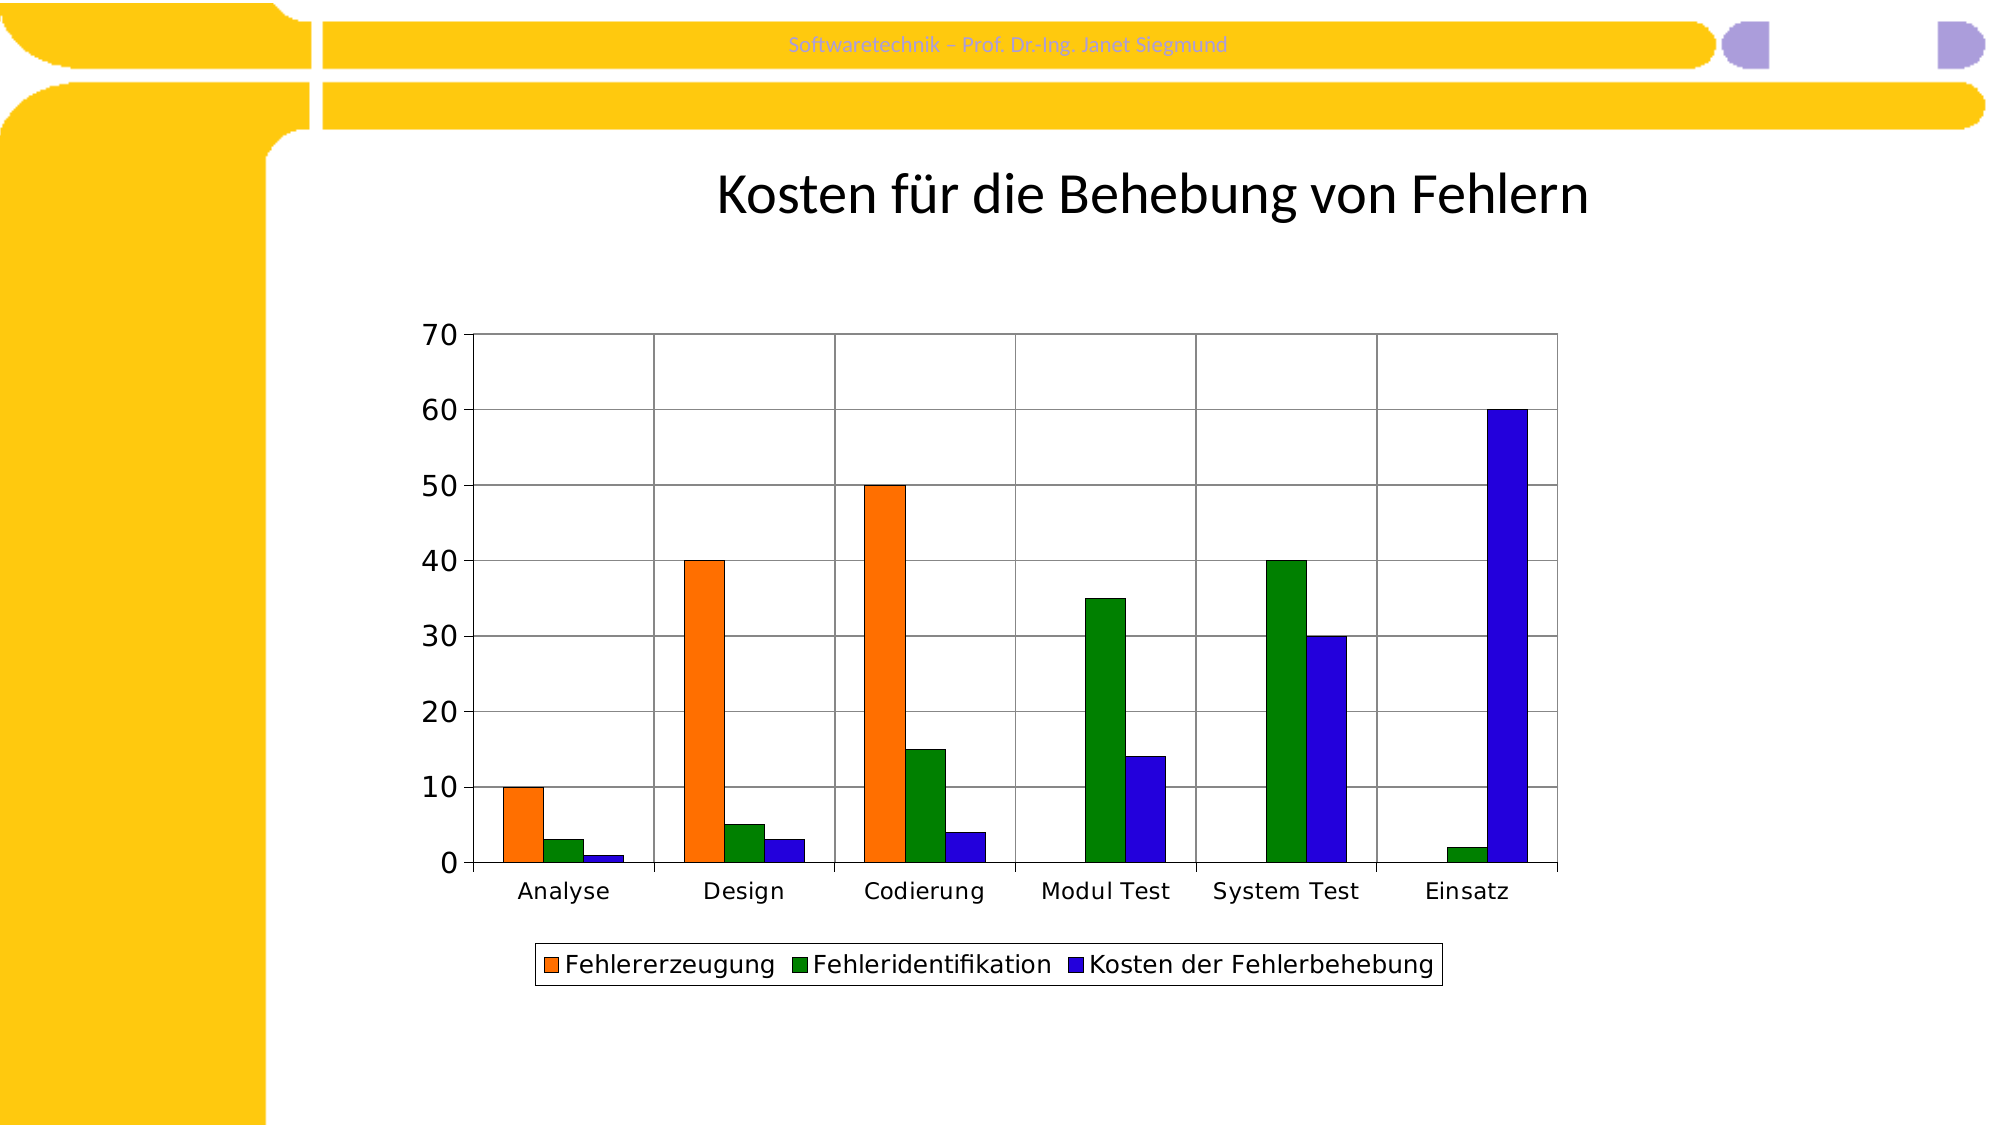

# Kosten für die Behebung von Fehlern

### Chart

| Category |  |  |  |
|---|---|---|---|
| Analyse | 10.0 | 3.0 | 1.0 |
| Design | 40.0 | 5.0 | 3.0 |
| Codierung | 50.0 | 15.0 | 4.0 |
| Modul Test | 0.0 | 35.0 | 14.0 |
| System Test | 0.0 | 40.0 | 30.0 |
| Einsatz | 0.0 | 2.0 | 60.0 |